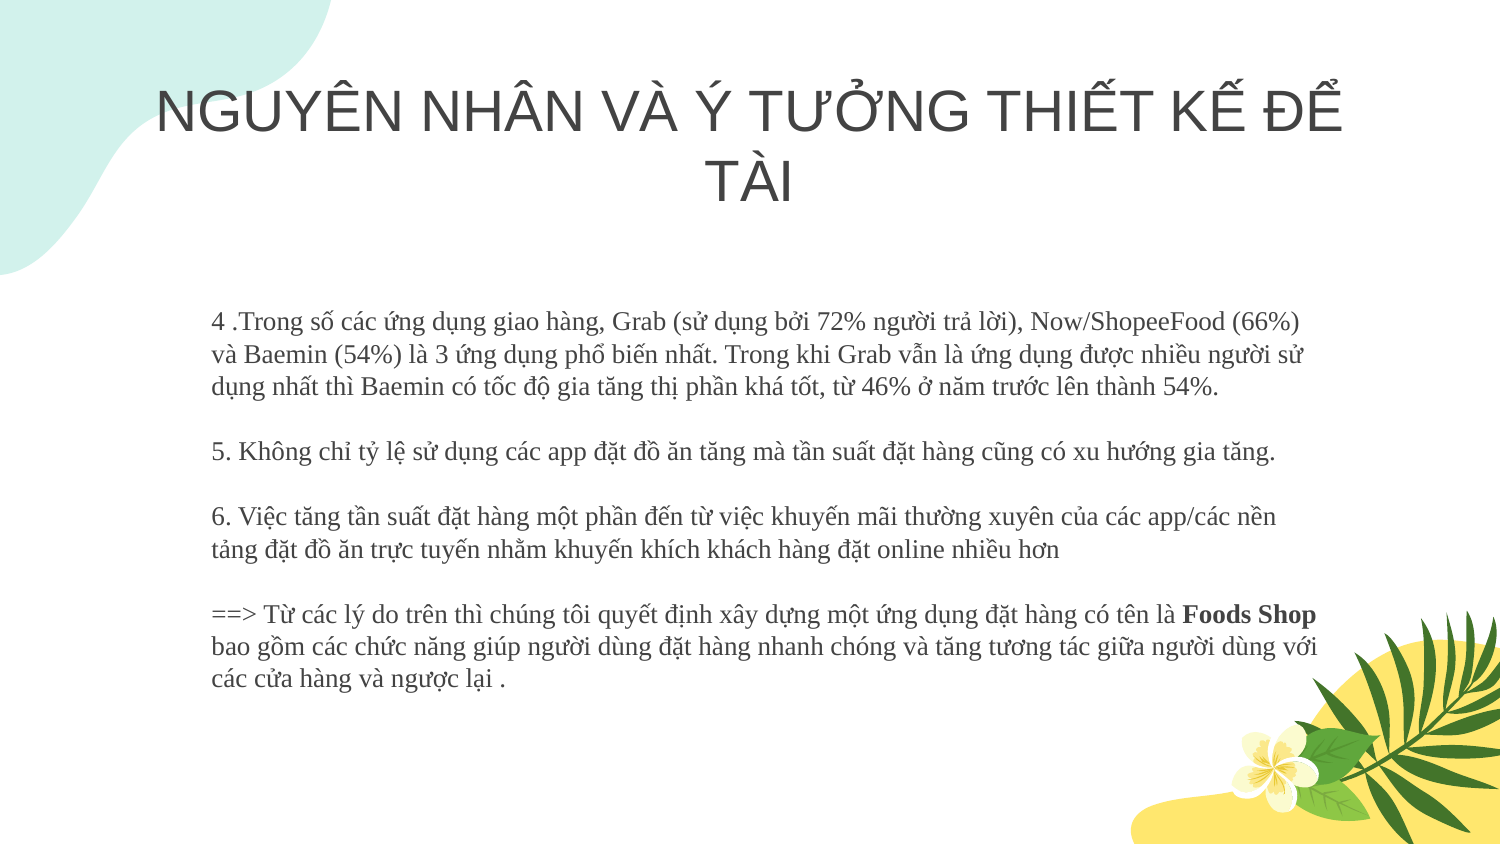

# NGUYÊN NHÂN VÀ Ý TƯỞNG THIẾT KẾ ĐỂ TÀI
4 .Trong số các ứng dụng giao hàng, Grab (sử dụng bởi 72% người trả lời), Now/ShopeeFood (66%) và Baemin (54%) là 3 ứng dụng phổ biến nhất. Trong khi Grab vẫn là ứng dụng được nhiều người sử dụng nhất thì Baemin có tốc độ gia tăng thị phần khá tốt, từ 46% ở năm trước lên thành 54%.

5. Không chỉ tỷ lệ sử dụng các app đặt đồ ăn tăng mà tần suất đặt hàng cũng có xu hướng gia tăng.

6. Việc tăng tần suất đặt hàng một phần đến từ việc khuyến mãi thường xuyên của các app/các nền tảng đặt đồ ăn trực tuyến nhằm khuyến khích khách hàng đặt online nhiều hơn

==> Từ các lý do trên thì chúng tôi quyết định xây dựng một ứng dụng đặt hàng có tên là Foods Shop bao gồm các chức năng giúp người dùng đặt hàng nhanh chóng và tăng tương tác giữa người dùng với các cửa hàng và ngược lại .